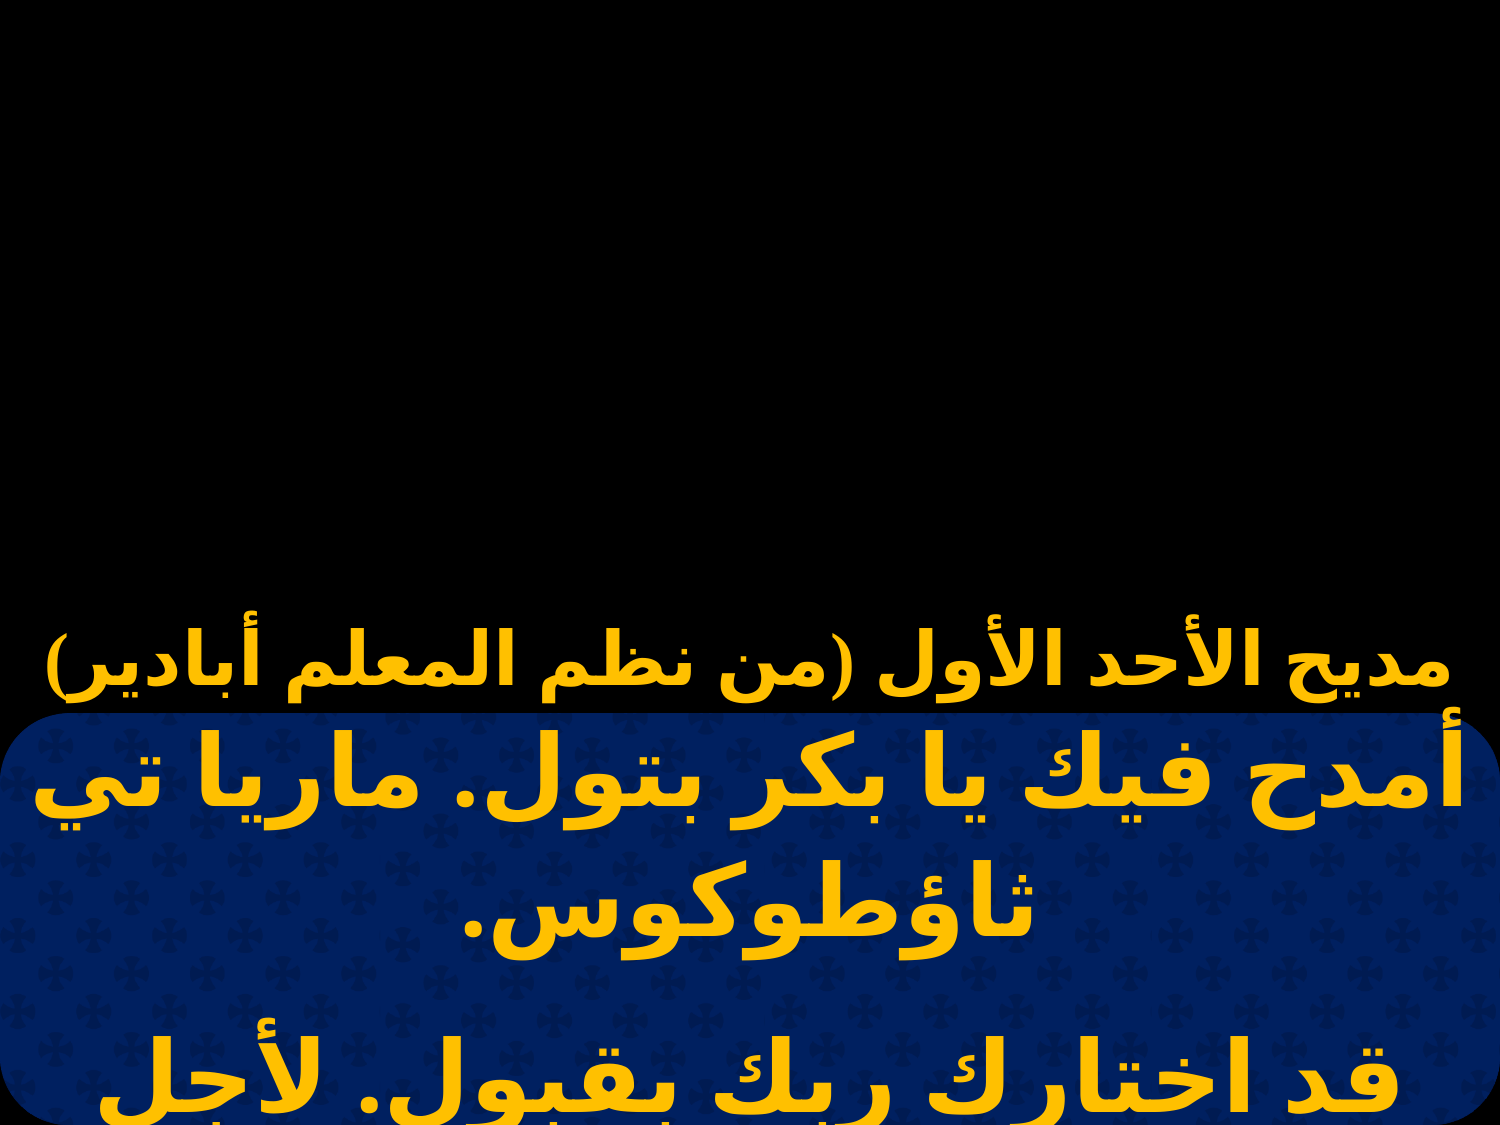

# (كيهك) الأحد الاول
مديح الأحد الأول (من نظم المعلم أبادير)
|  |  |
| --- | --- |
| أمدح فيك يا بكر بتول. ماريا تي ثاؤطوكوس. |
| --- |
|  |
| قد اختارك ربك بقبول. لأجل خلاص كل نفوس. |